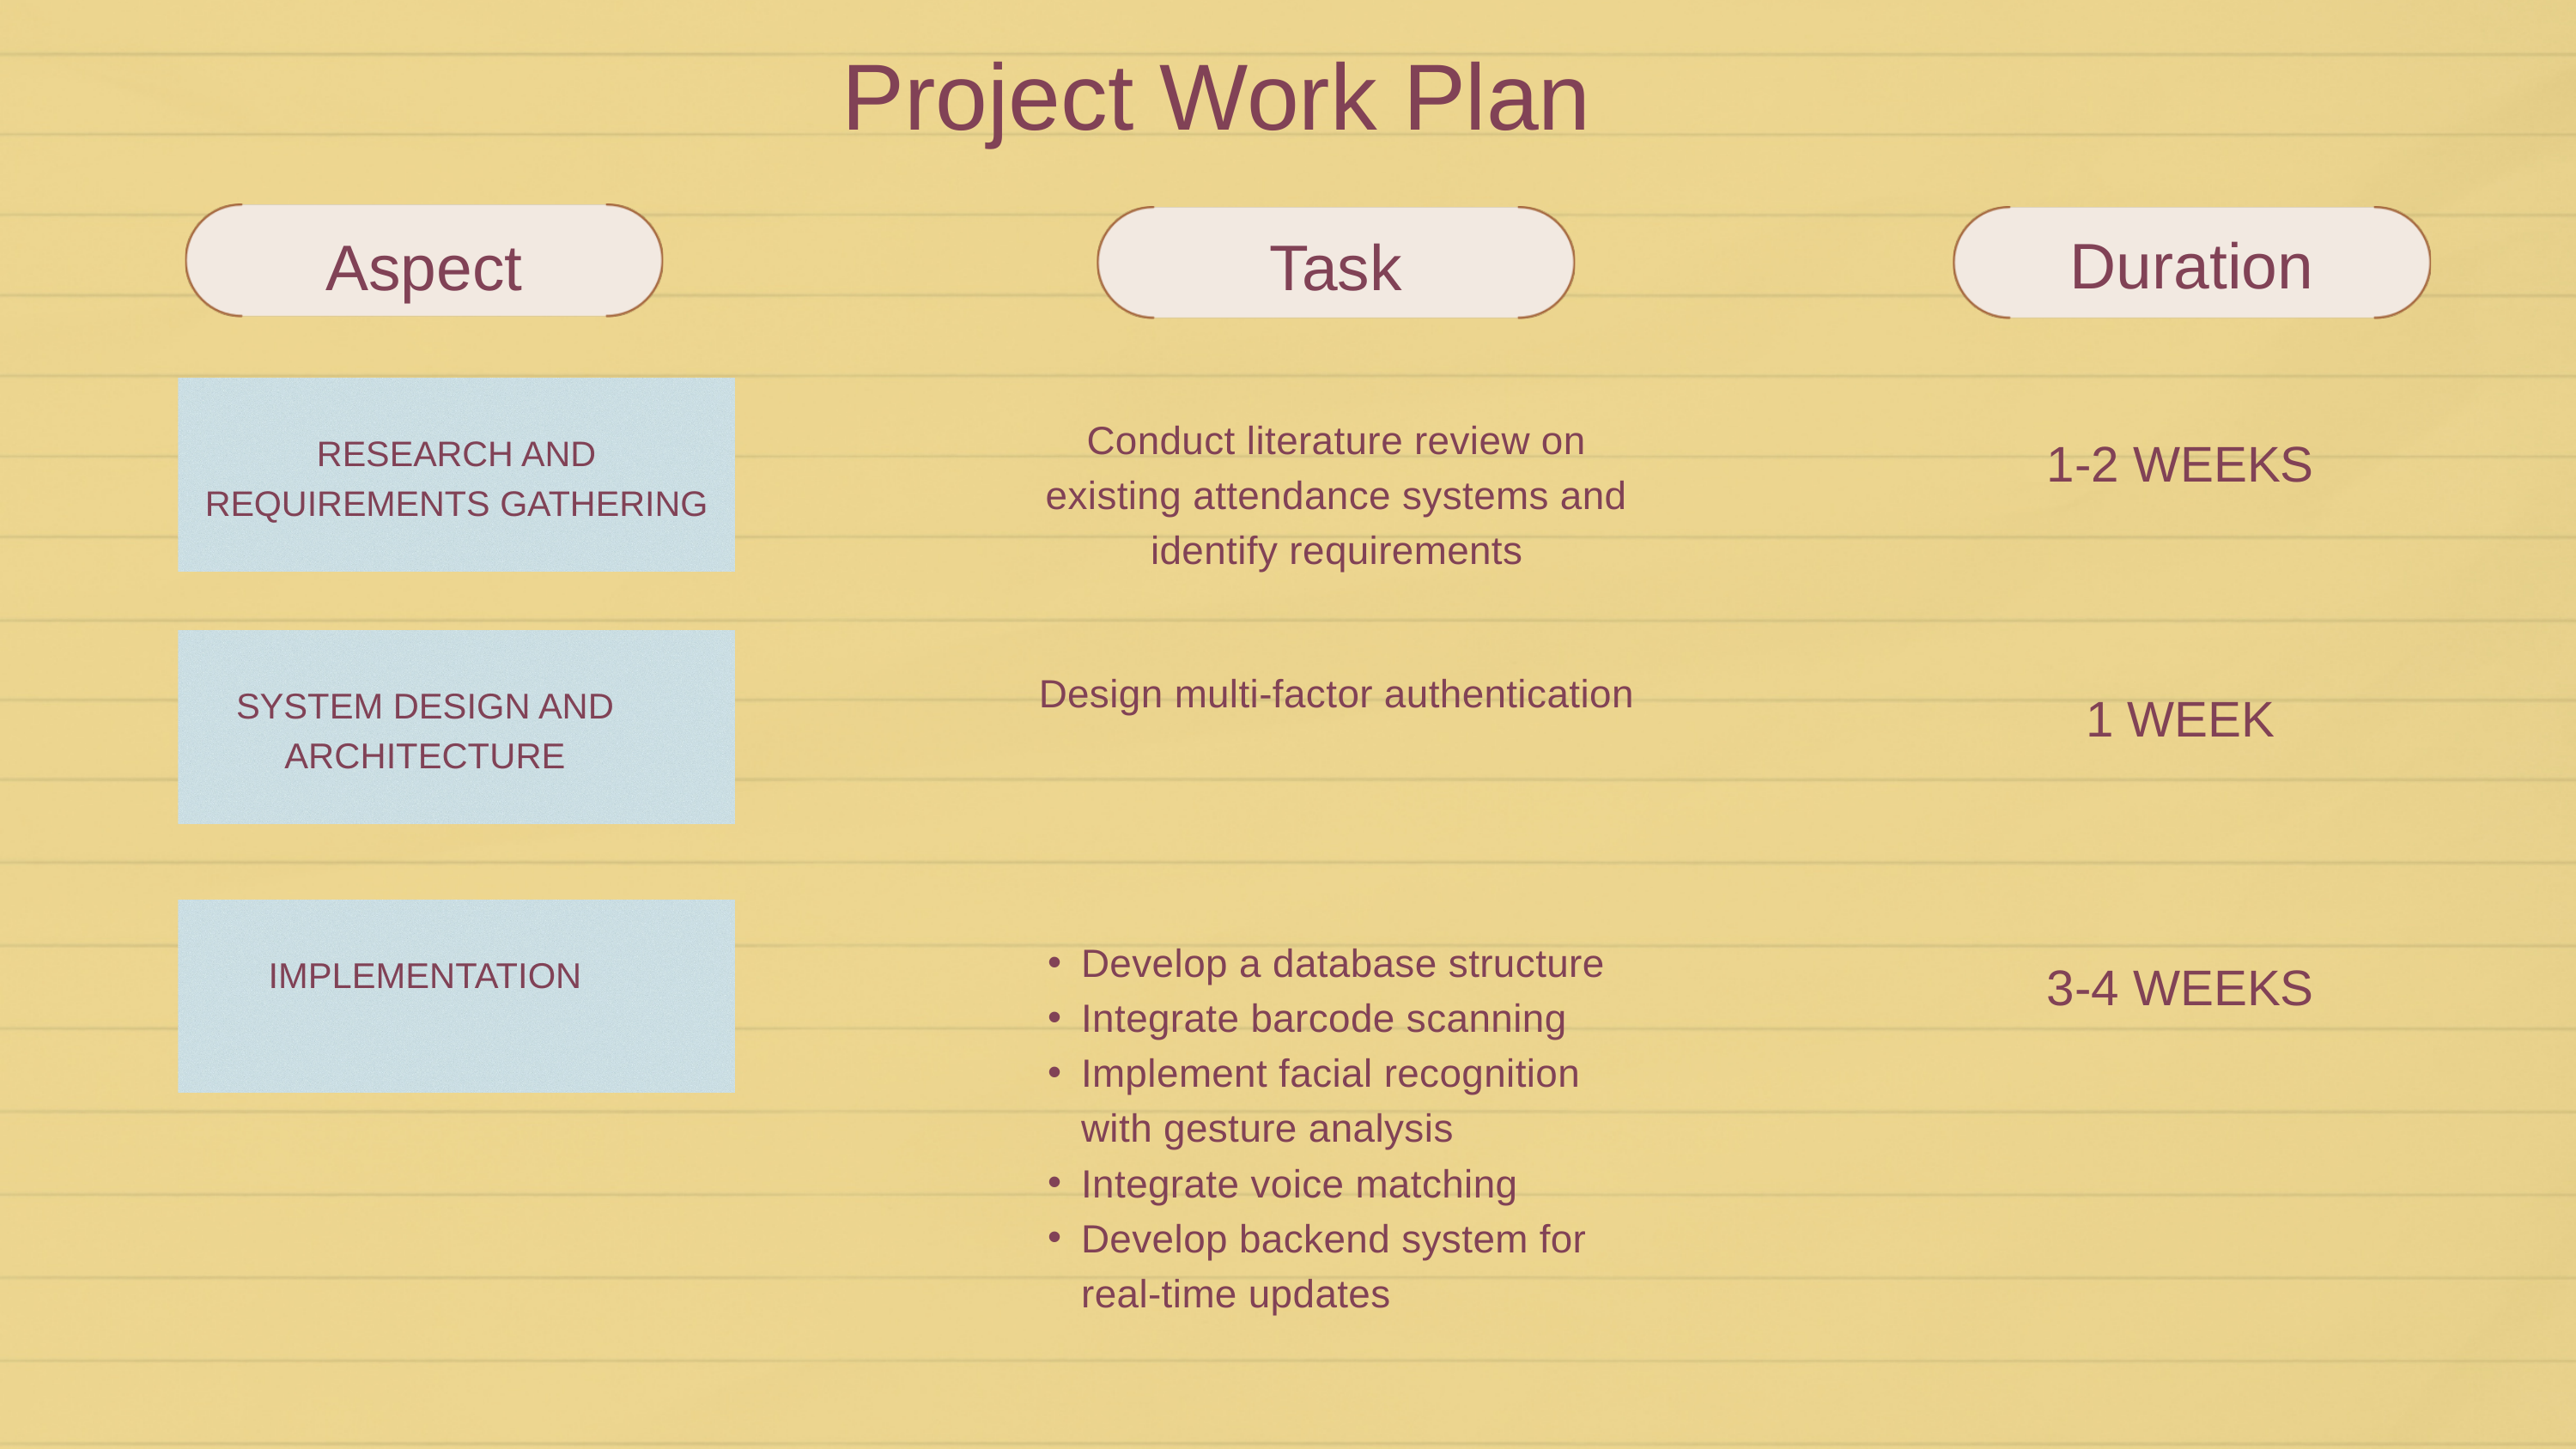

Project Work Plan

Duration
Aspect
Task

Conduct literature review on existing attendance systems and identify requirements
1-2 WEEKS
RESEARCH AND REQUIREMENTS GATHERING

Design multi-factor authentication
SYSTEM DESIGN AND ARCHITECTURE
1 WEEK

Develop a database structure
Integrate barcode scanning
Implement facial recognition with gesture analysis
Integrate voice matching
Develop backend system for real-time updates
IMPLEMENTATION
3-4 WEEKS